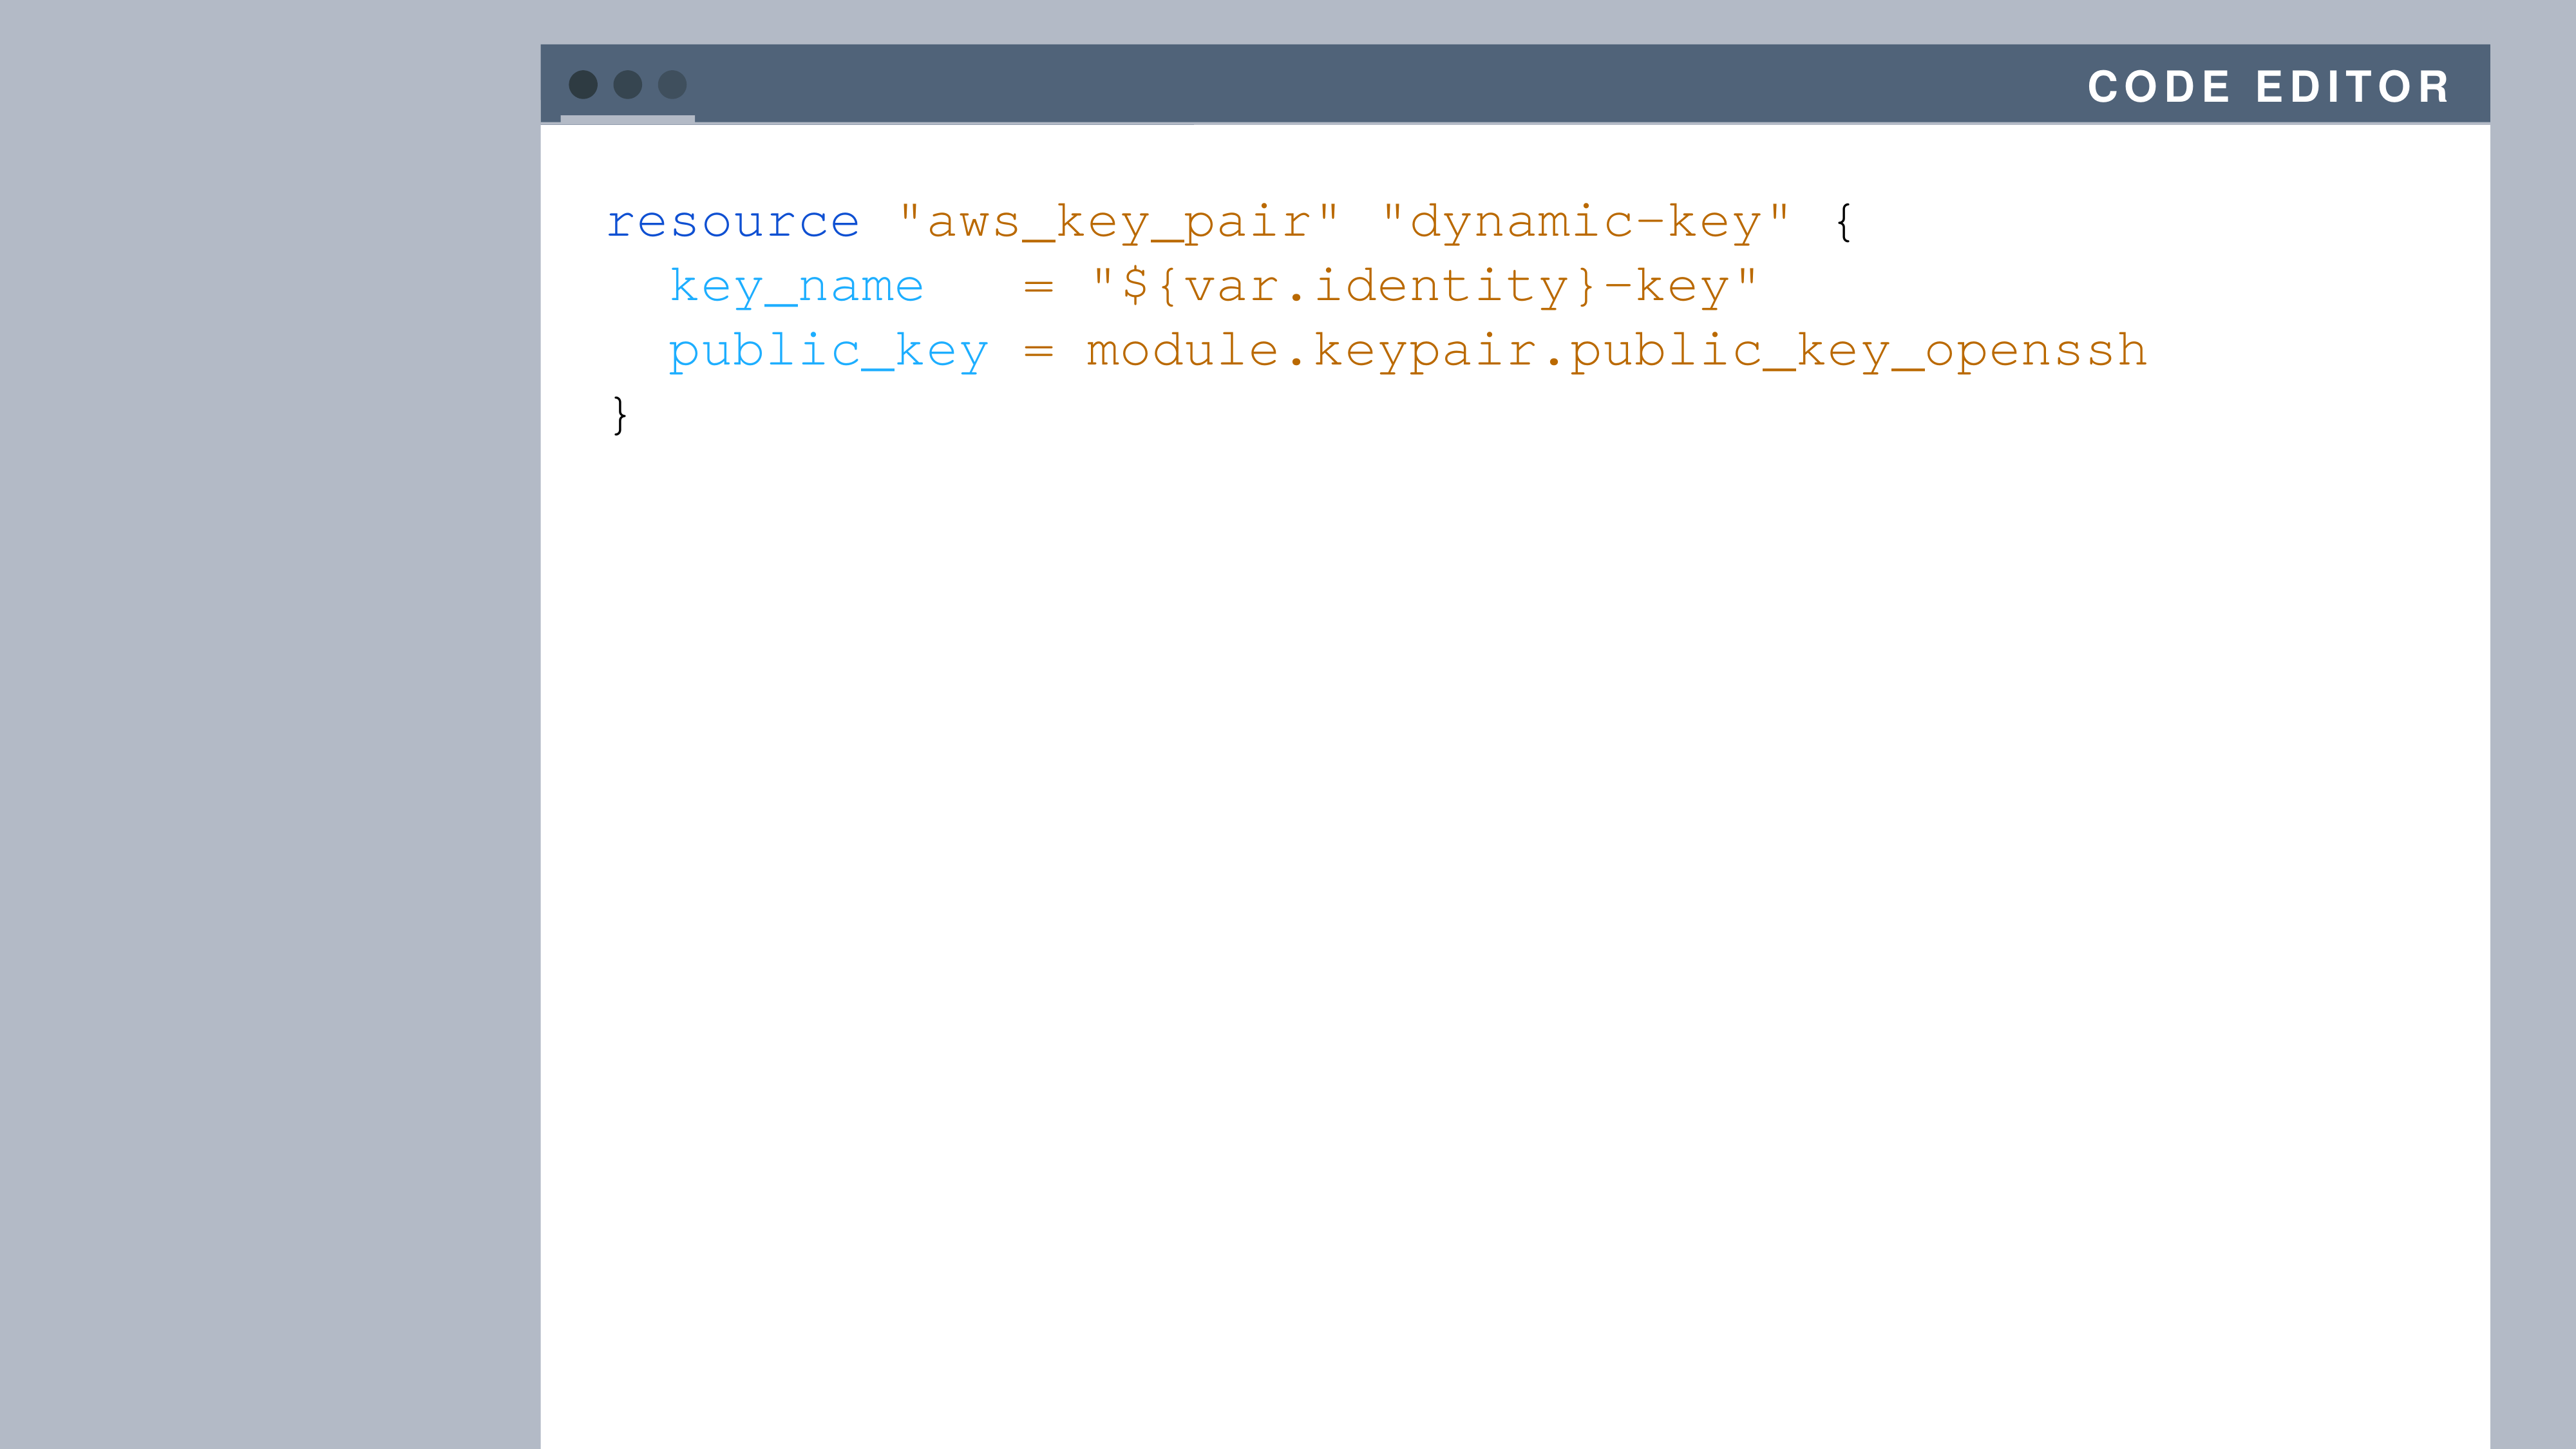

code editor
resource "aws_key_pair" "dynamic-key" {
  key_name   = "${var.identity}-key"
  public_key = module.keypair.public_key_openssh
}